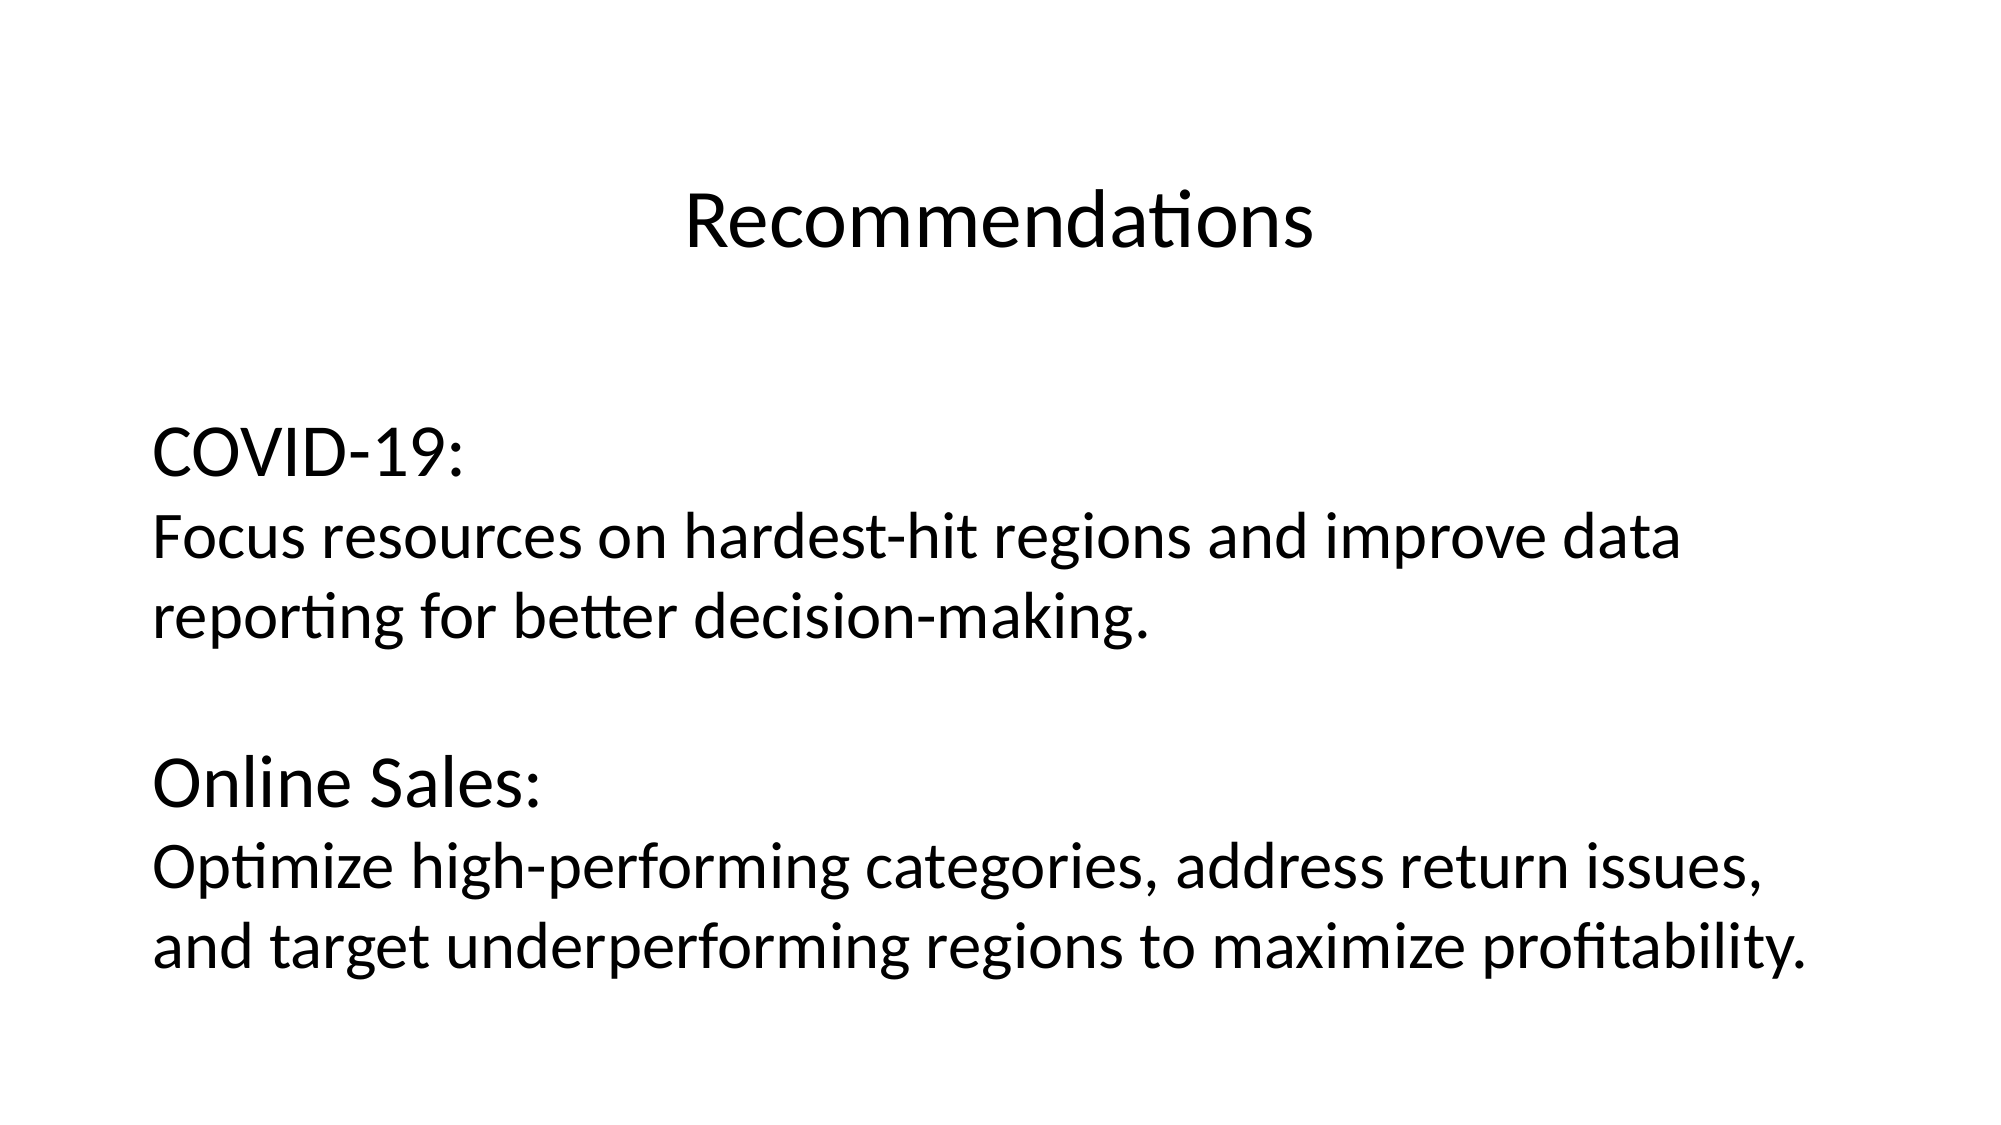

Recommendations
# COVID-19: Focus resources on hardest-hit regions and improve data reporting for better decision-making. Online Sales: Optimize high-performing categories, address return issues, and target underperforming regions to maximize profitability.